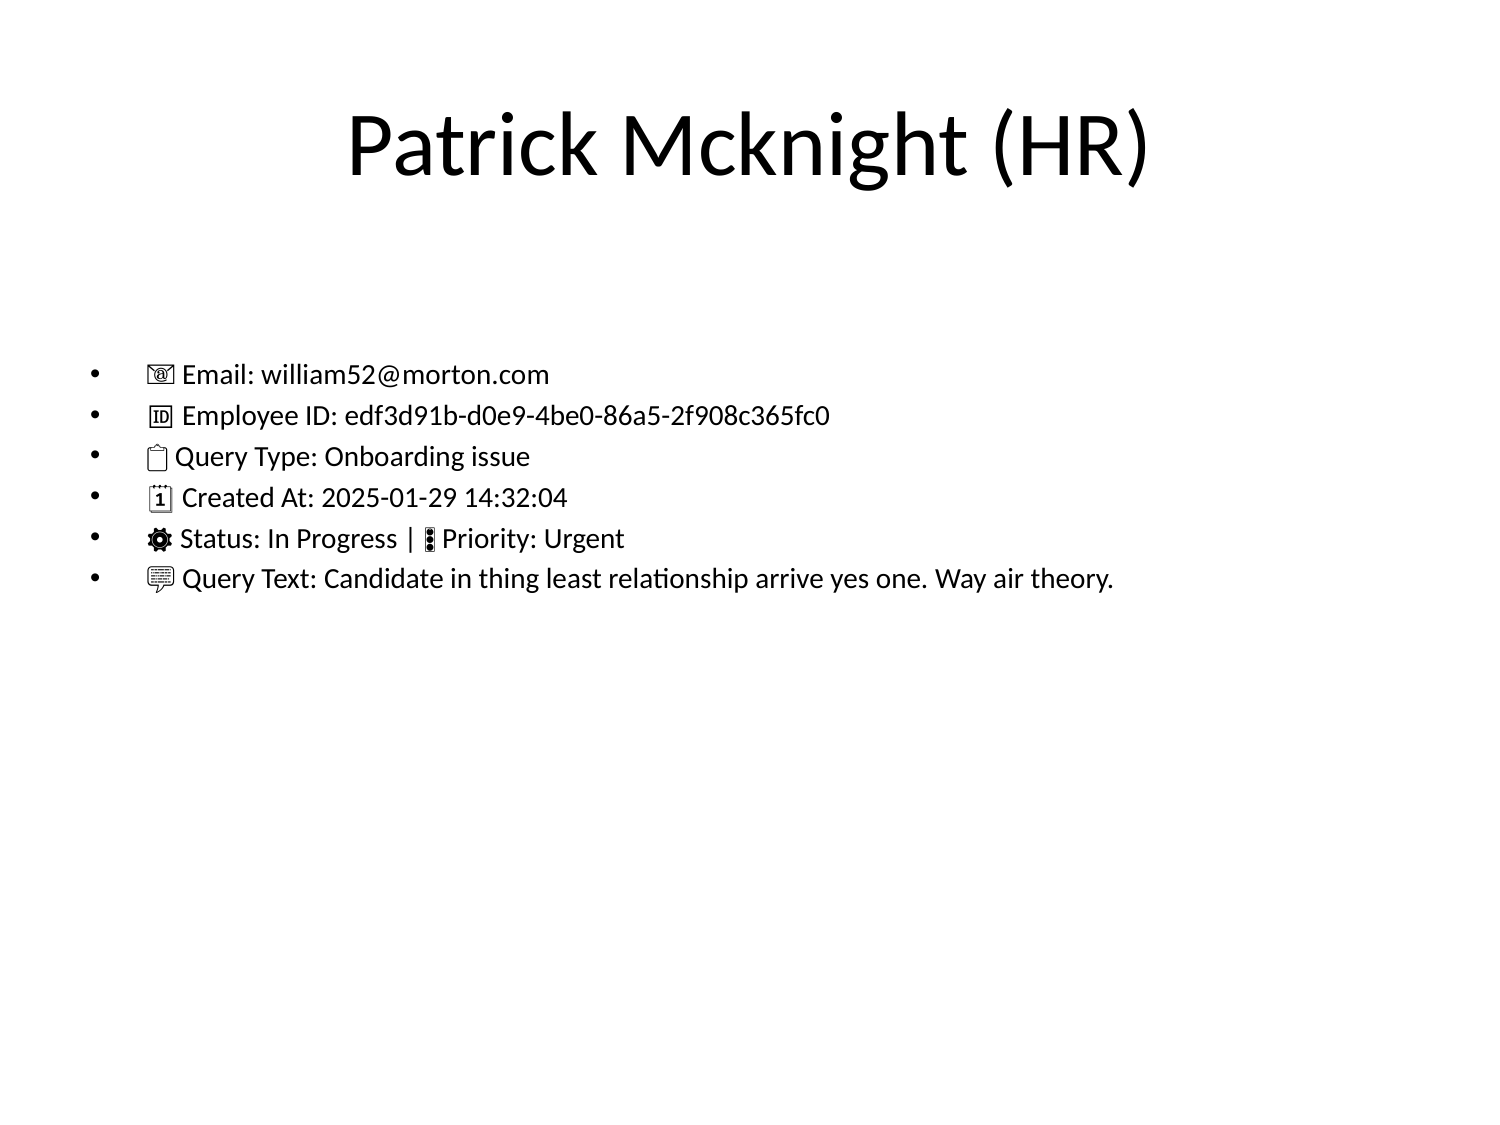

# Patrick Mcknight (HR)

📧 Email: william52@morton.com
🆔 Employee ID: edf3d91b-d0e9-4be0-86a5-2f908c365fc0
📋 Query Type: Onboarding issue
🗓 Created At: 2025-01-29 14:32:04
⚙ Status: In Progress | 🚦 Priority: Urgent
💬 Query Text: Candidate in thing least relationship arrive yes one. Way air theory.